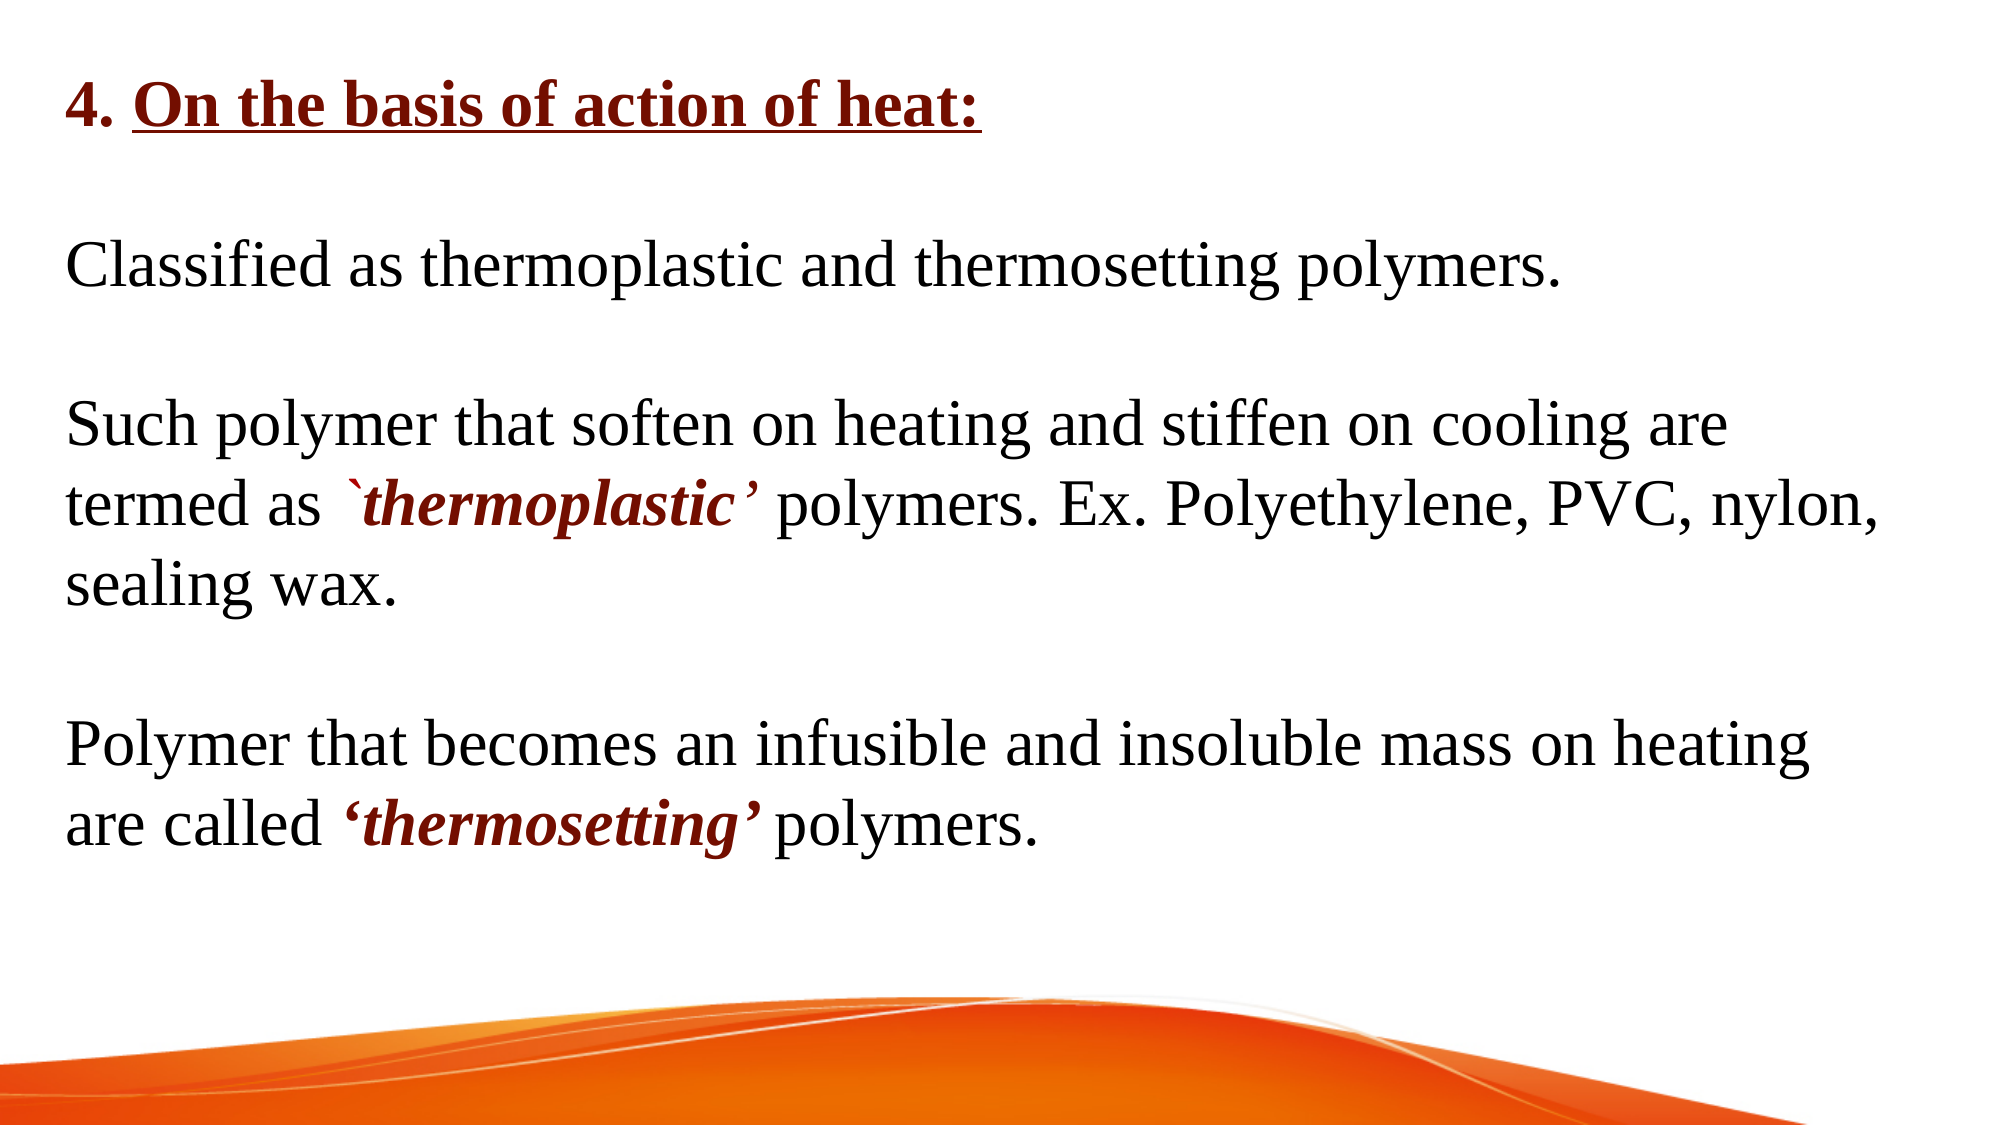

4. On the basis of action of heat:

Classified as thermoplastic and thermosetting polymers.

Such polymer that soften on heating and stiffen on cooling are termed as `thermoplastic’ polymers. Ex. Polyethylene, PVC, nylon, sealing wax.

Polymer that becomes an infusible and insoluble mass on heating are called ‘thermosetting’ polymers.